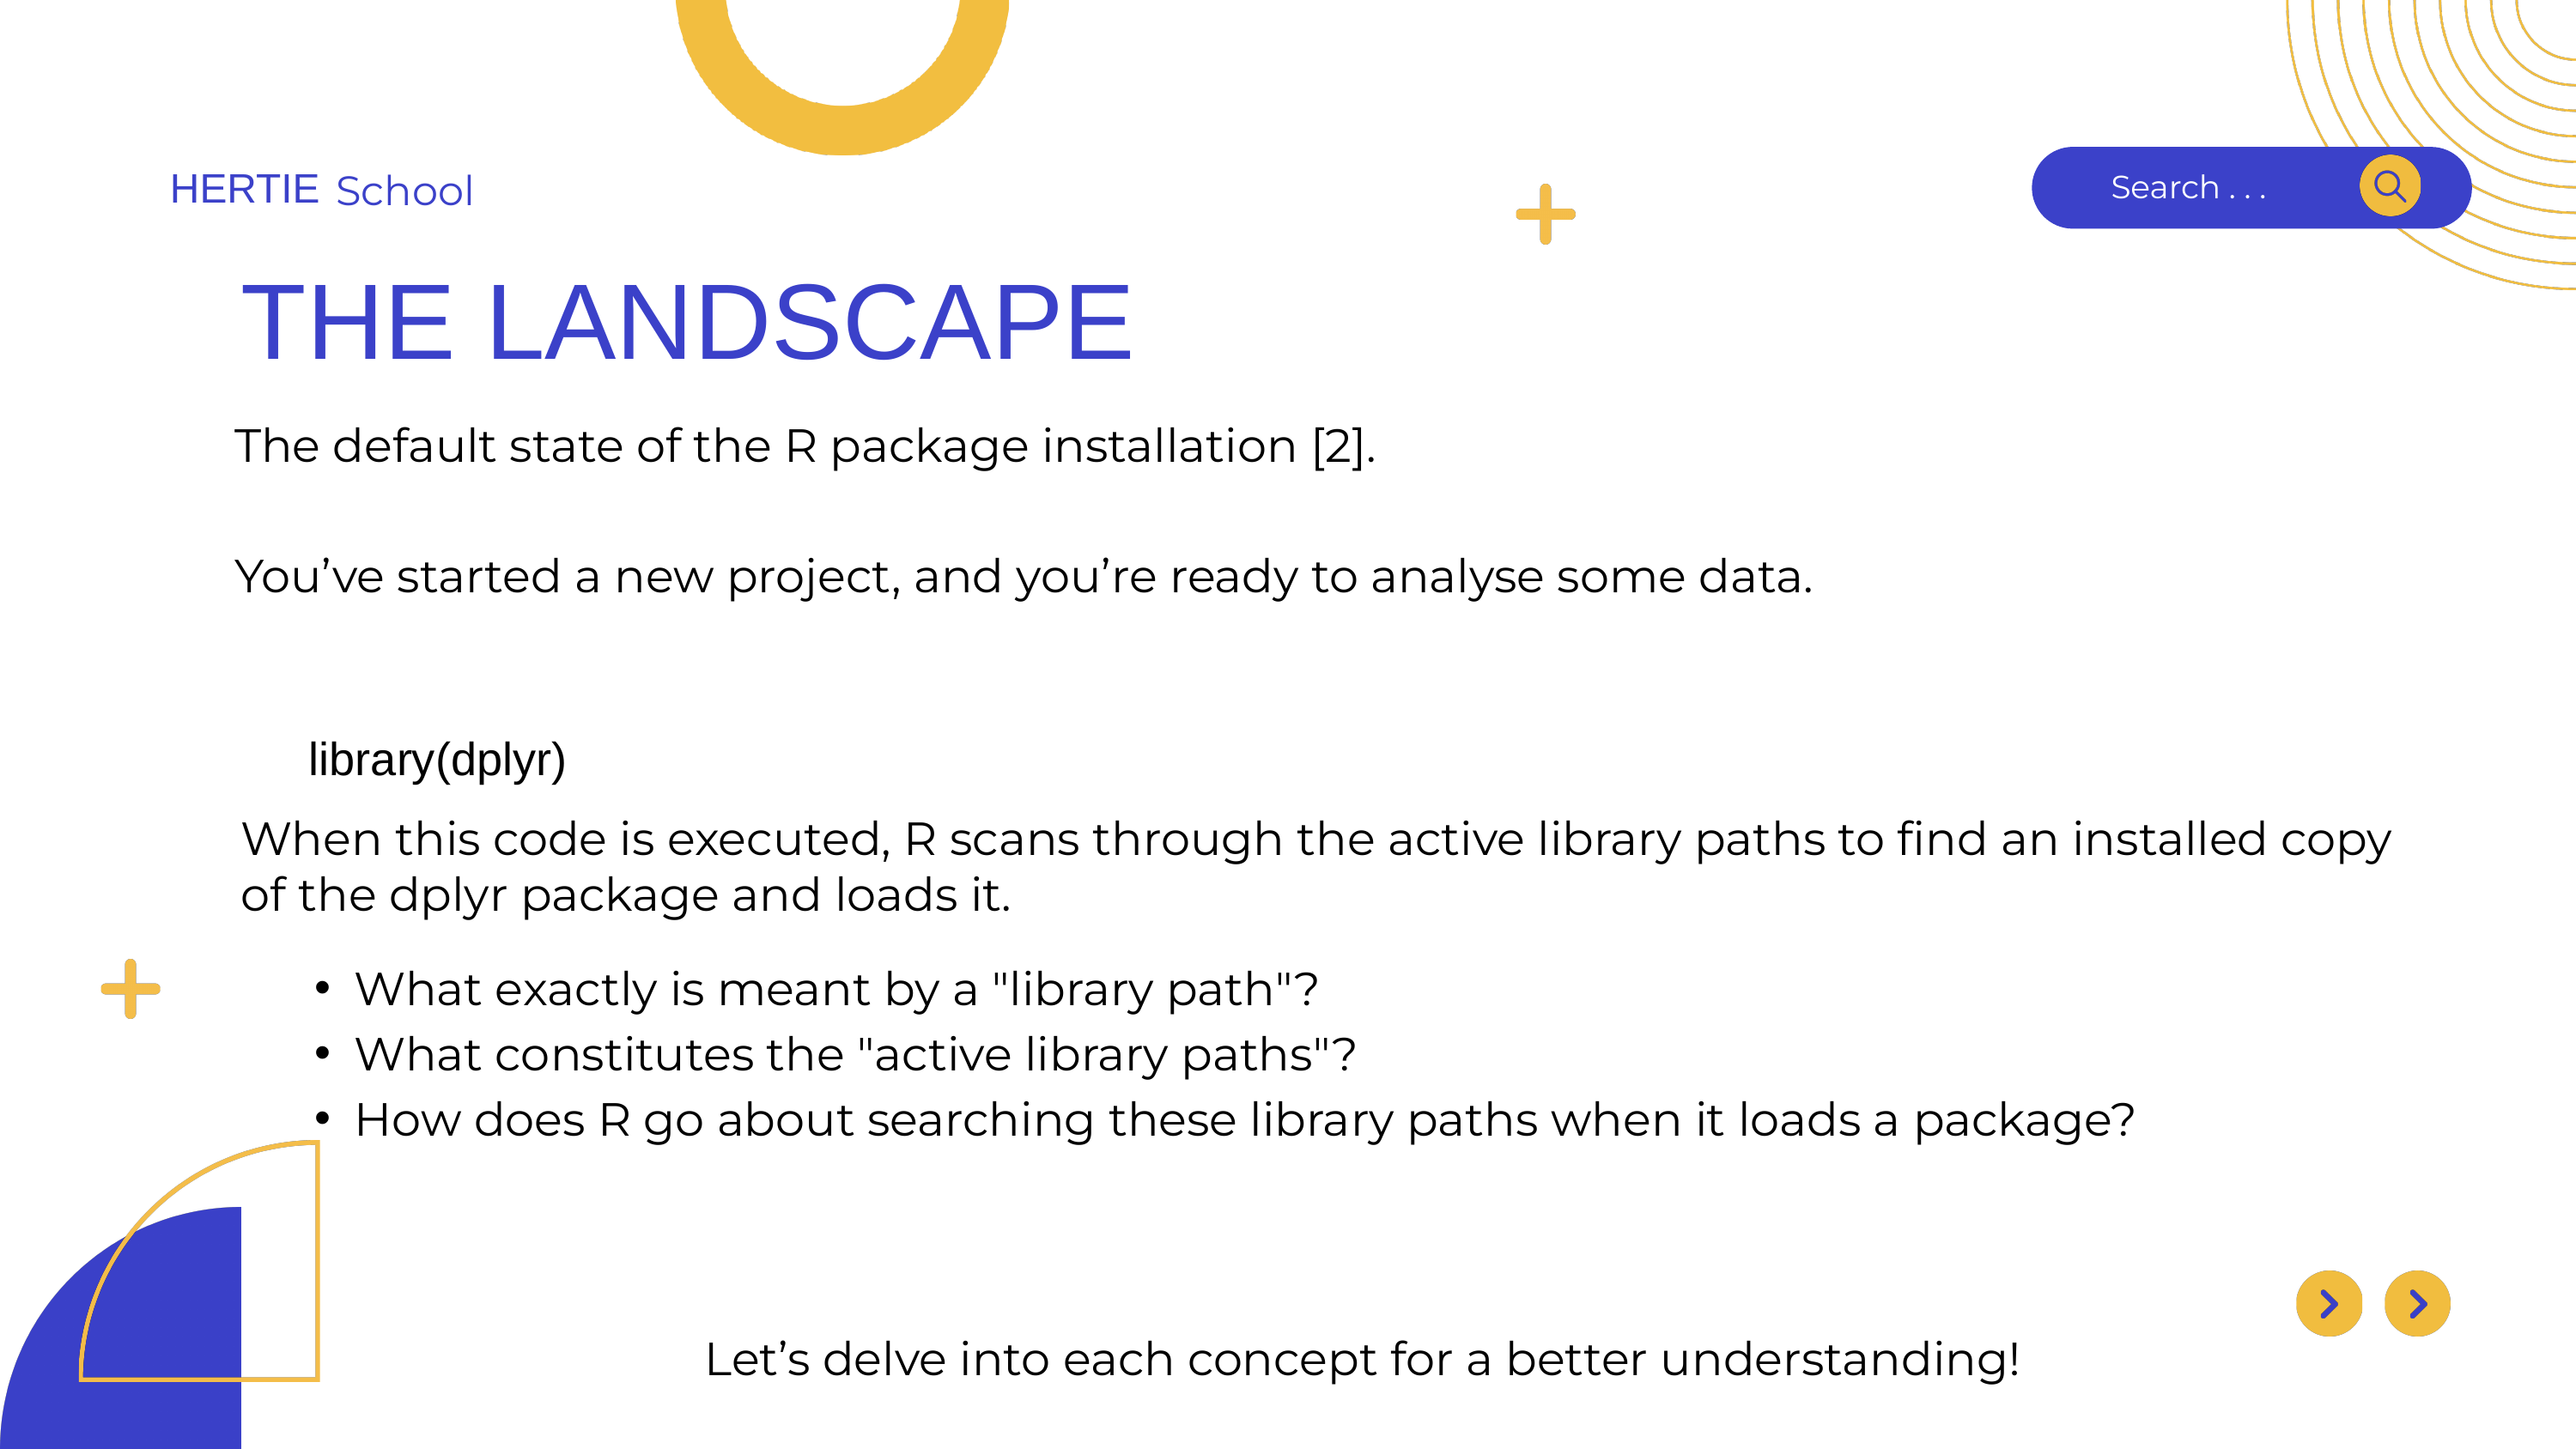

HERTIE

School
Search . . .

THE LANDSCAPE
The default state of the R package installation [2].

You’ve started a new project, and you’re ready to analyse some data.
library(dplyr)
When this code is executed, R scans through the active library paths to find an installed copy of the dplyr package and loads it.
What exactly is meant by a "library path"?
What constitutes the "active library paths"?
How does R go about searching these library paths when it loads a package?

Let’s delve into each concept for a better understanding!